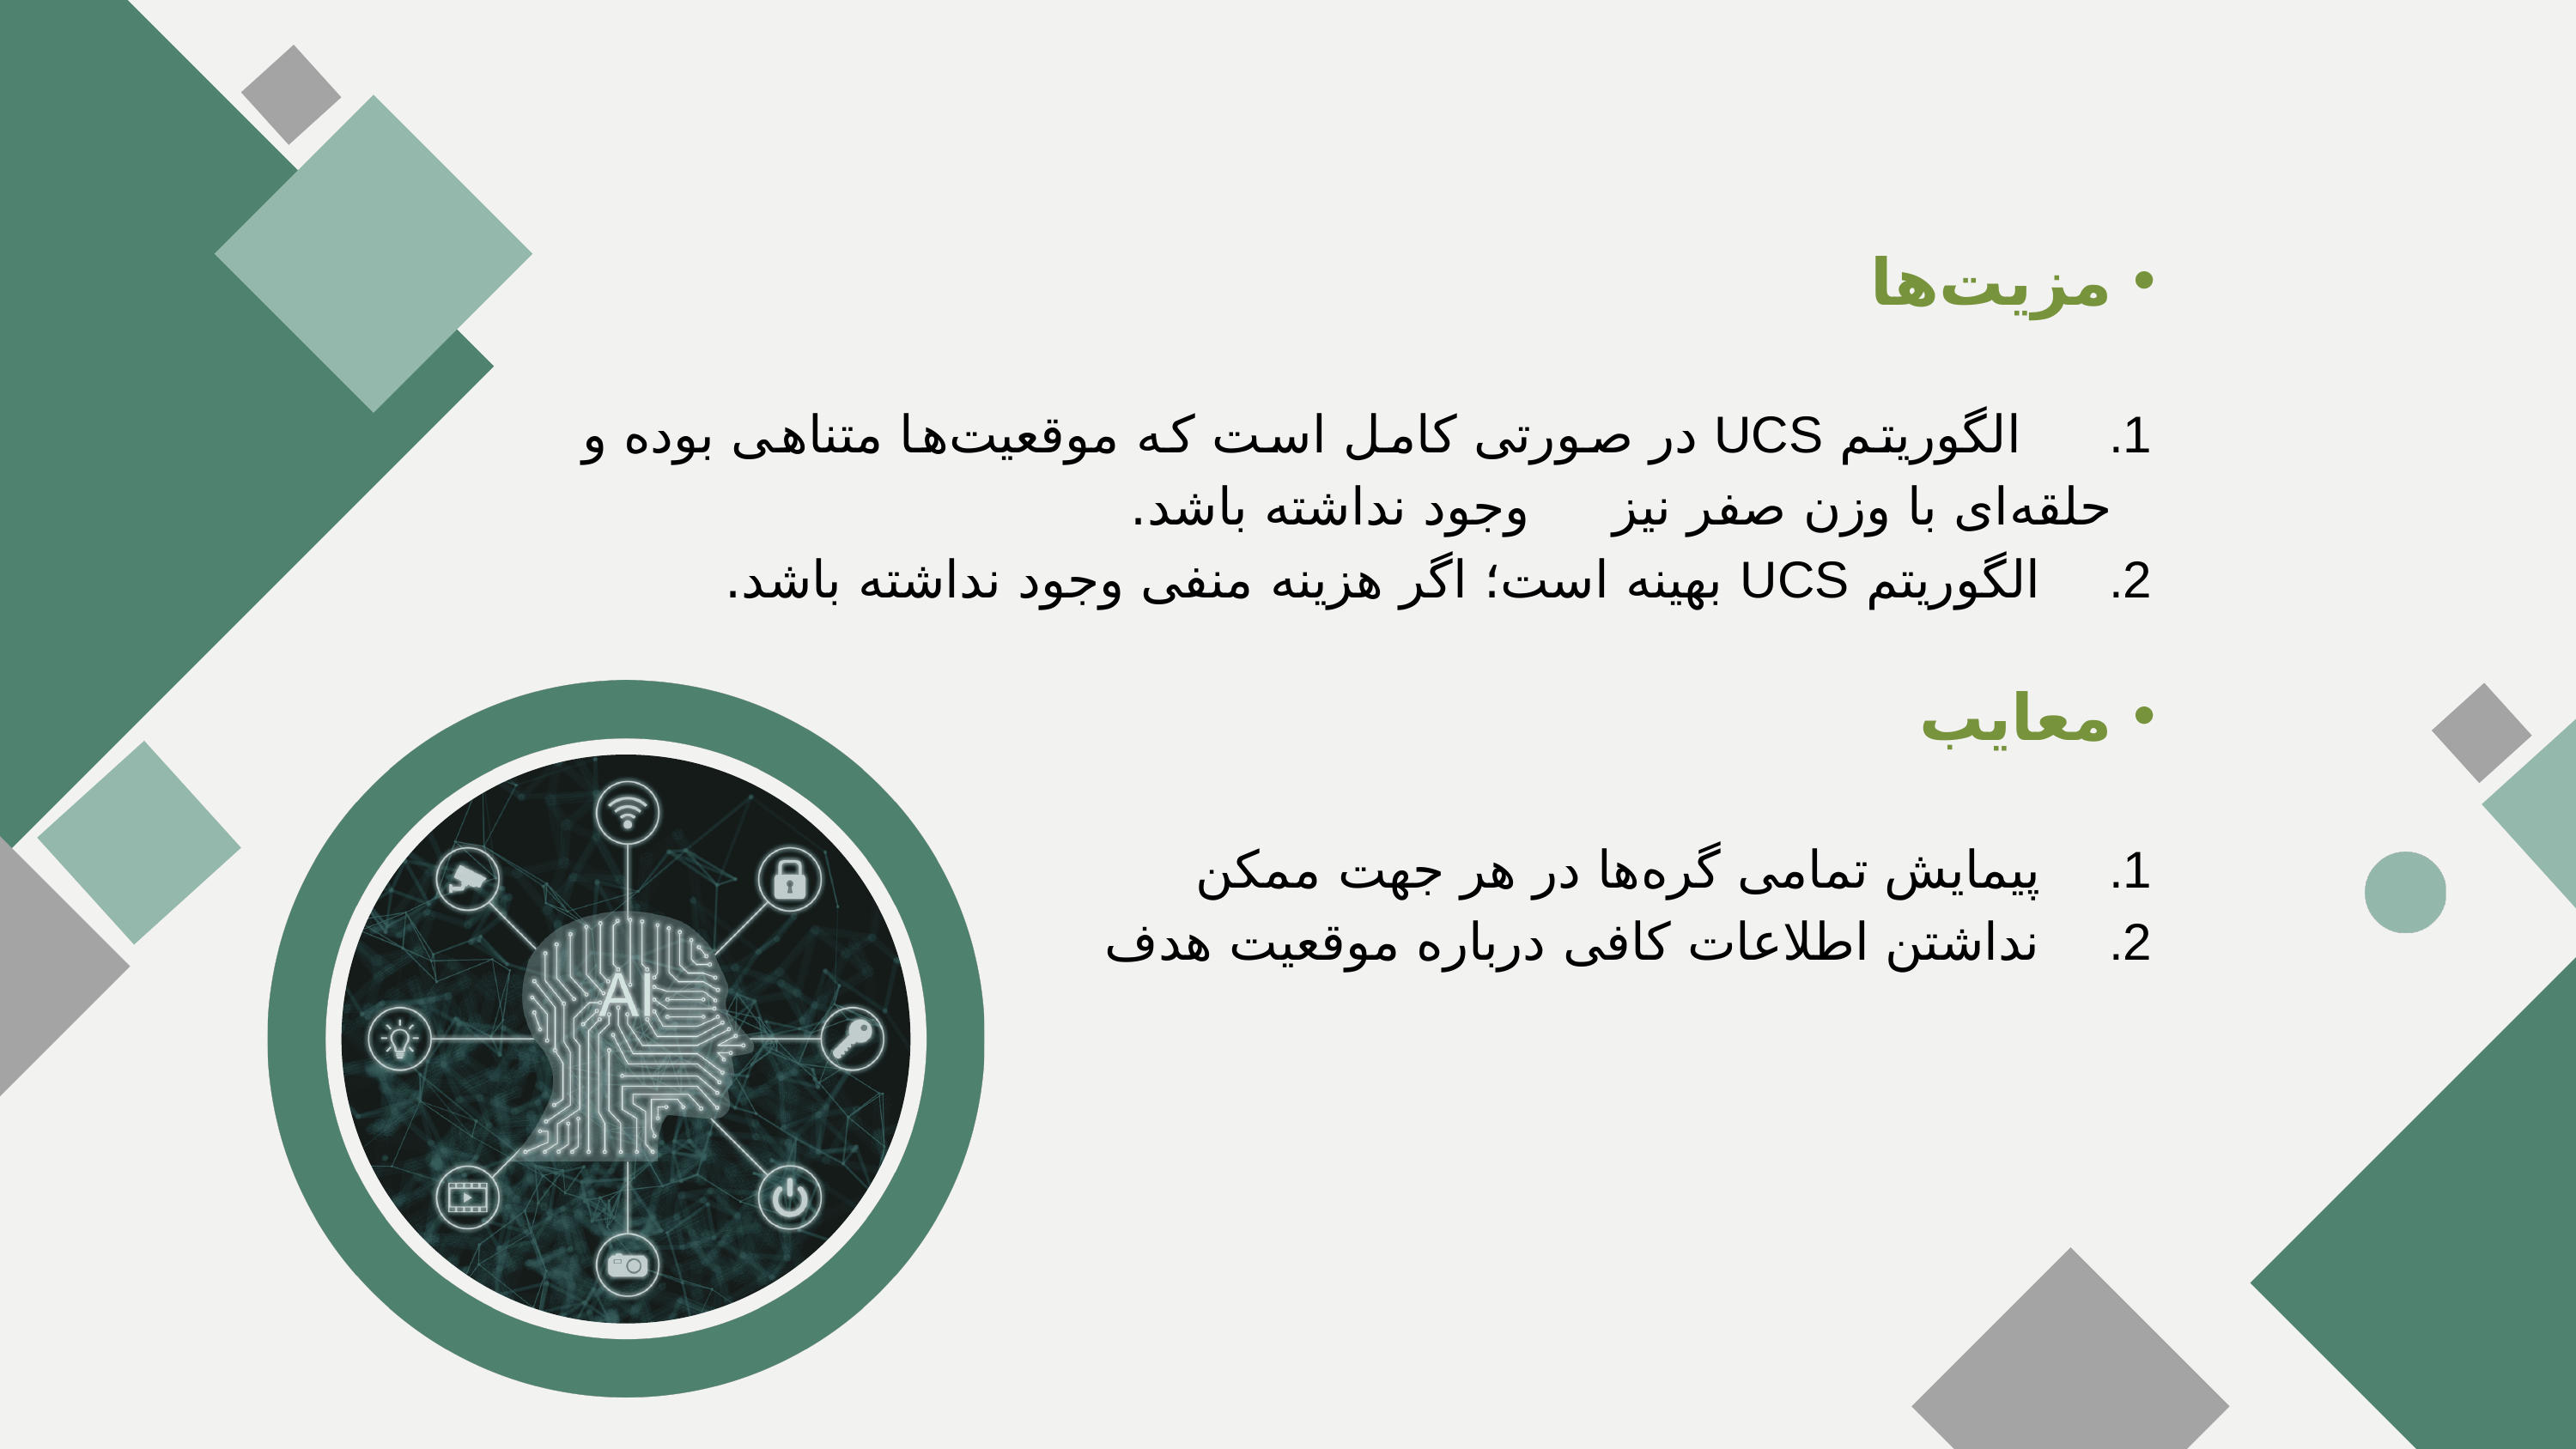

مزیت‌ها

    الگوریتم UCS در صورتی کامل است که موقعیت‌ها متناهی بوده و حلقه‌ای با وزن صفر نیز     وجود نداشته باشد.
    الگوریتم UCS بهینه است؛ اگر هزینه منفی وجود نداشته باشد.

معایب

    پیمایش تمامی گره‌ها در هر جهت ممکن
    نداشتن اطلاعات کافی درباره موقعیت هدف